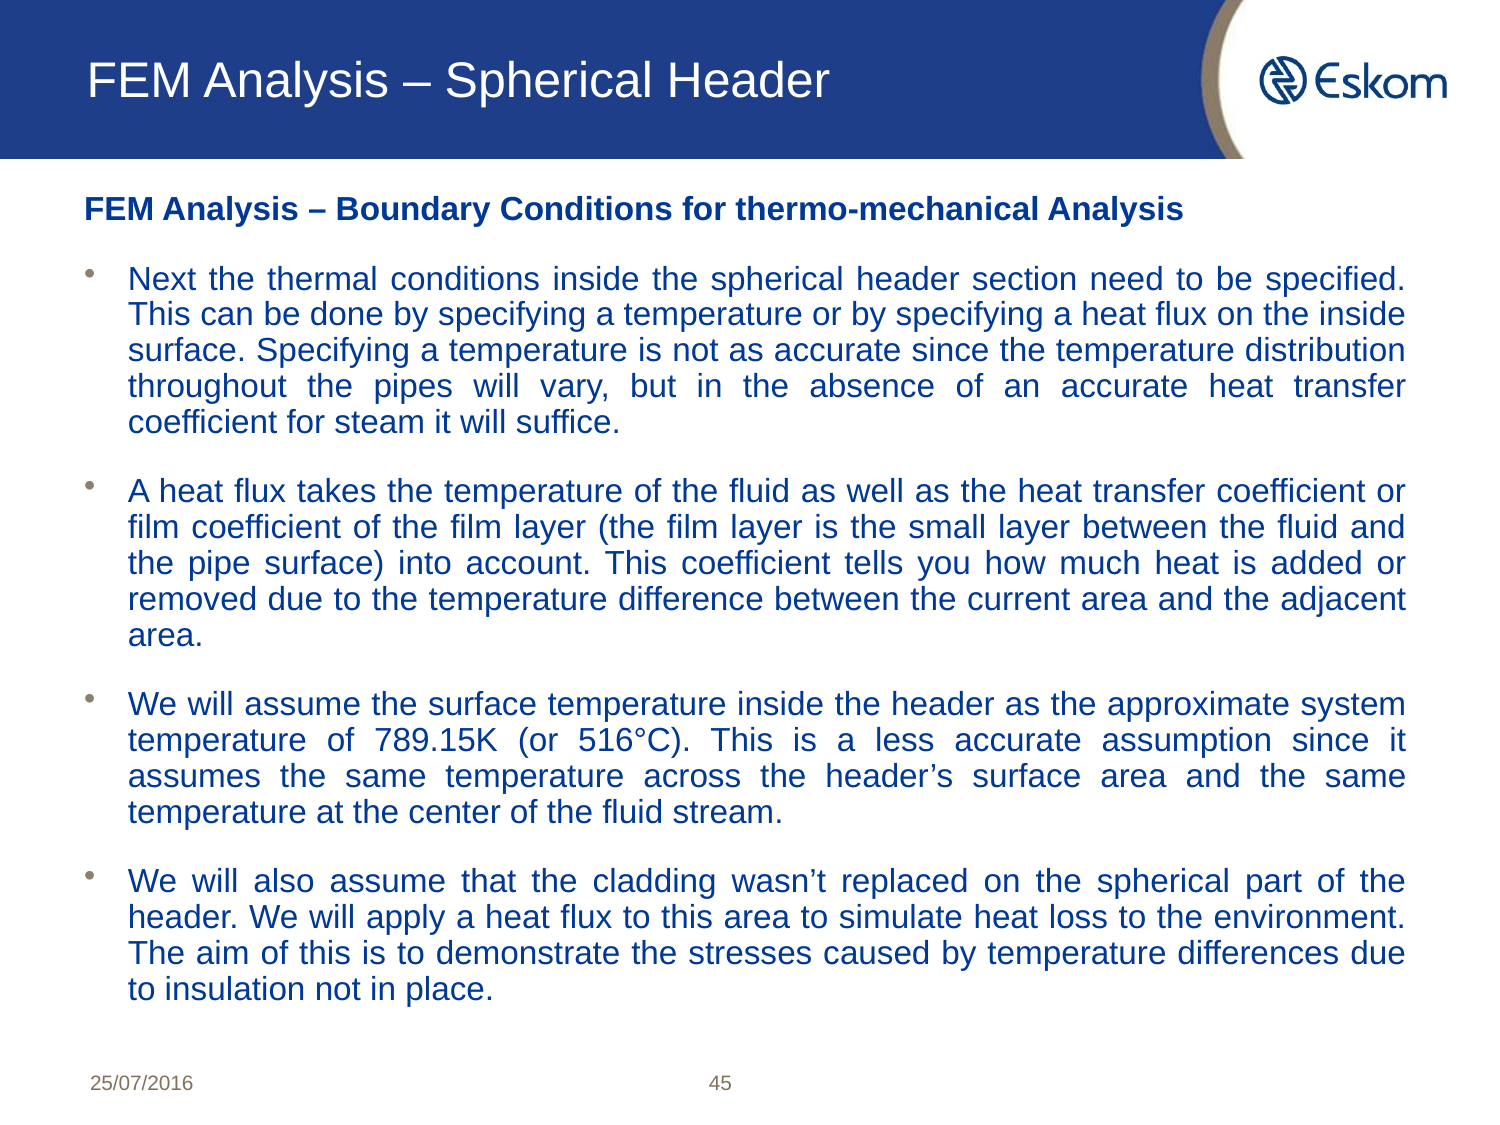

# FEM Analysis – Spherical Header
FEM Analysis – Boundary Conditions for thermo-mechanical Analysis
Next the thermal conditions inside the spherical header section need to be specified. This can be done by specifying a temperature or by specifying a heat flux on the inside surface. Specifying a temperature is not as accurate since the temperature distribution throughout the pipes will vary, but in the absence of an accurate heat transfer coefficient for steam it will suffice.
A heat flux takes the temperature of the fluid as well as the heat transfer coefficient or film coefficient of the film layer (the film layer is the small layer between the fluid and the pipe surface) into account. This coefficient tells you how much heat is added or removed due to the temperature difference between the current area and the adjacent area.
We will assume the surface temperature inside the header as the approximate system temperature of 789.15K (or 516°C). This is a less accurate assumption since it assumes the same temperature across the header’s surface area and the same temperature at the center of the fluid stream.
We will also assume that the cladding wasn’t replaced on the spherical part of the header. We will apply a heat flux to this area to simulate heat loss to the environment. The aim of this is to demonstrate the stresses caused by temperature differences due to insulation not in place.

25/07/2016
45